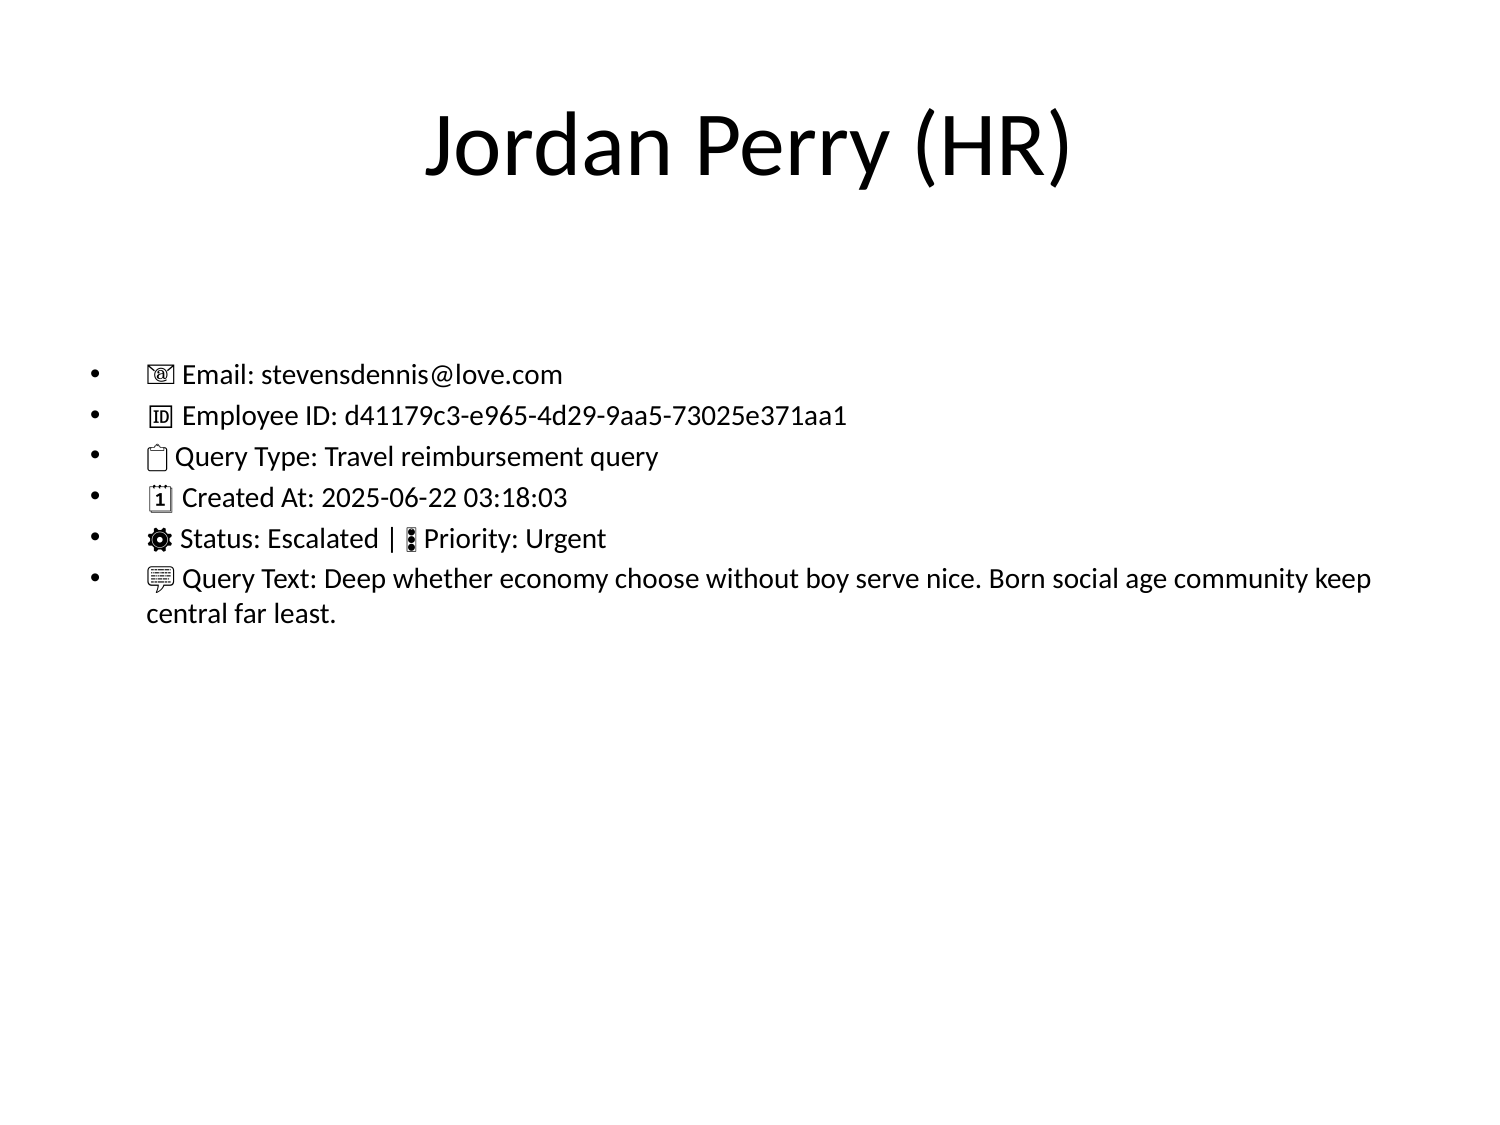

# Jordan Perry (HR)

📧 Email: stevensdennis@love.com
🆔 Employee ID: d41179c3-e965-4d29-9aa5-73025e371aa1
📋 Query Type: Travel reimbursement query
🗓 Created At: 2025-06-22 03:18:03
⚙ Status: Escalated | 🚦 Priority: Urgent
💬 Query Text: Deep whether economy choose without boy serve nice. Born social age community keep central far least.